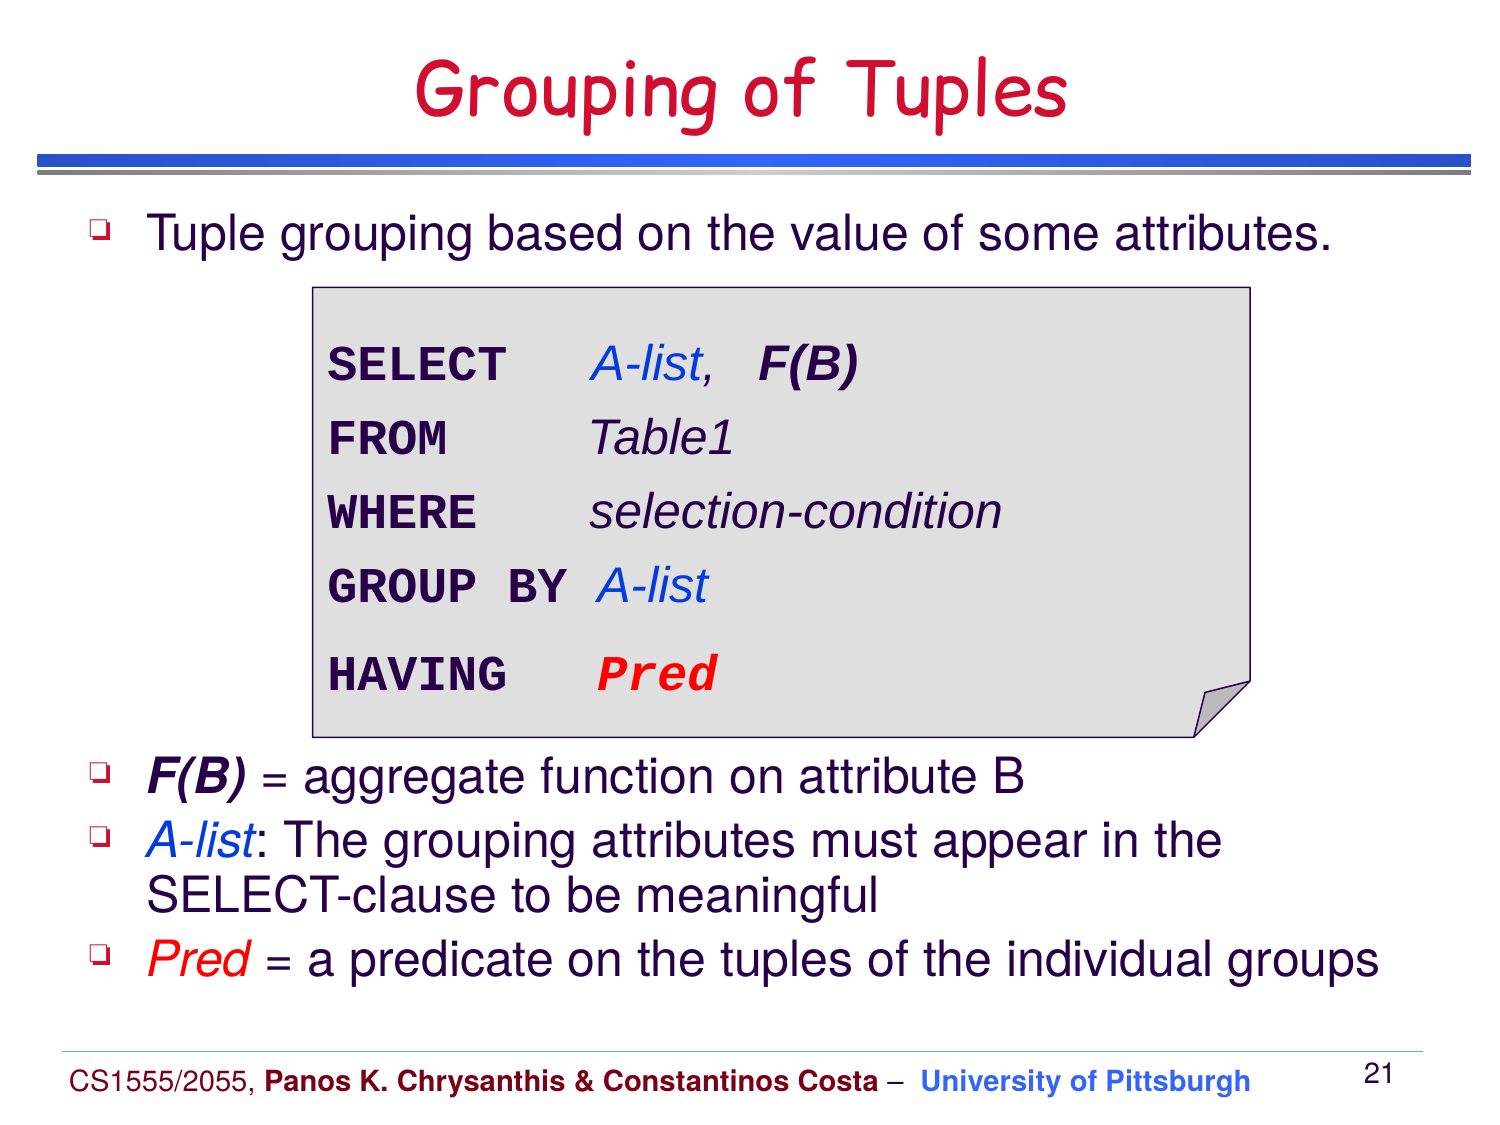

# Grouping of Tuples
Tuple grouping based on the value of some attributes.

F(B) = aggregate function on attribute B
A-list: The grouping attributes must appear in the SELECT-clause to be meaningful
Pred = a predicate on the tuples of the individual groups

SELECT      A-list,   F(B)
FROM          Table1
WHERE        selection-condition
GROUP BY A-list

HAVING   Pred